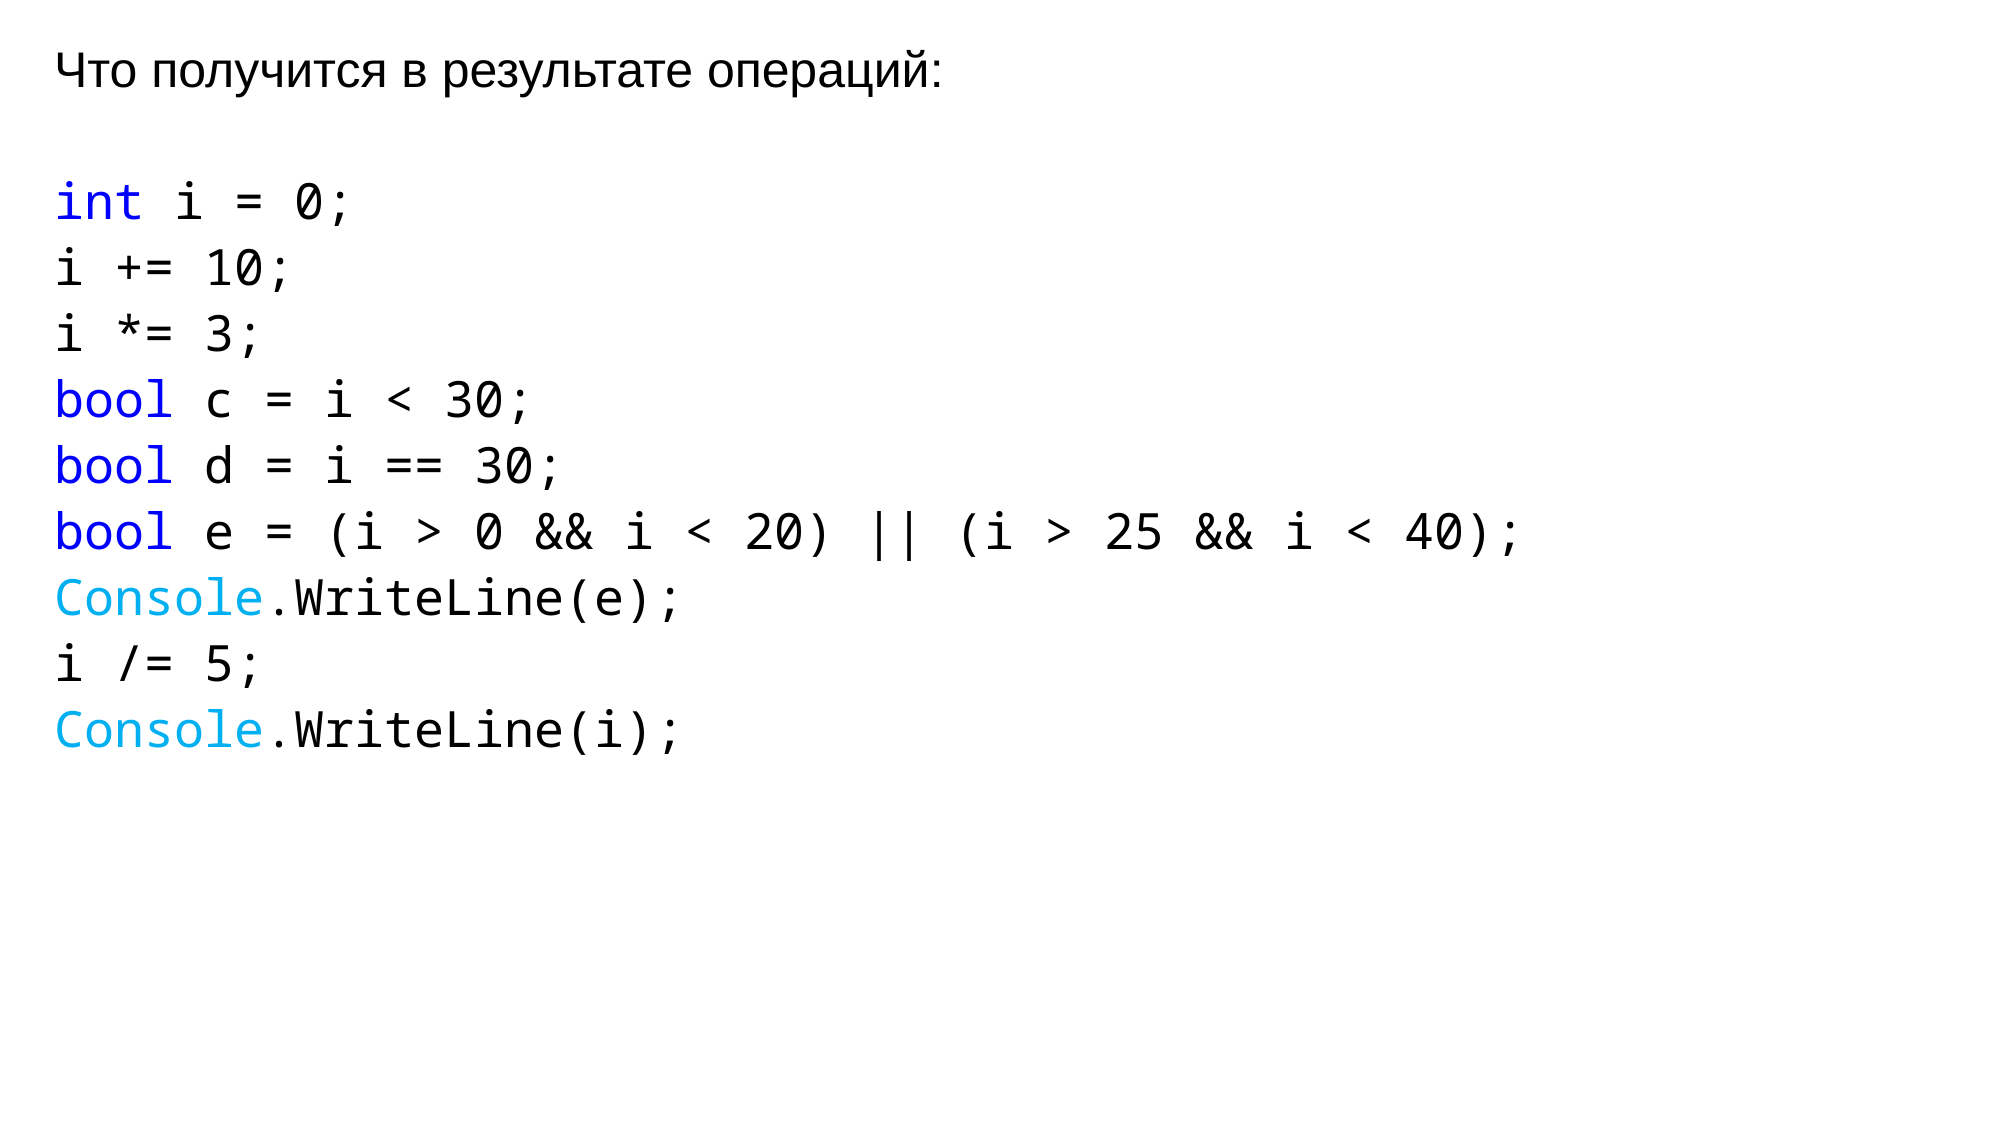

Что получится в результате операций:

int i = 0;
i += 10;
i *= 3;
bool c = i < 30;
bool d = i == 30;
bool e = (i > 0 && i < 20) || (i > 25 && i < 40);
Console.WriteLine(e);
i /= 5;
Console.WriteLine(i);